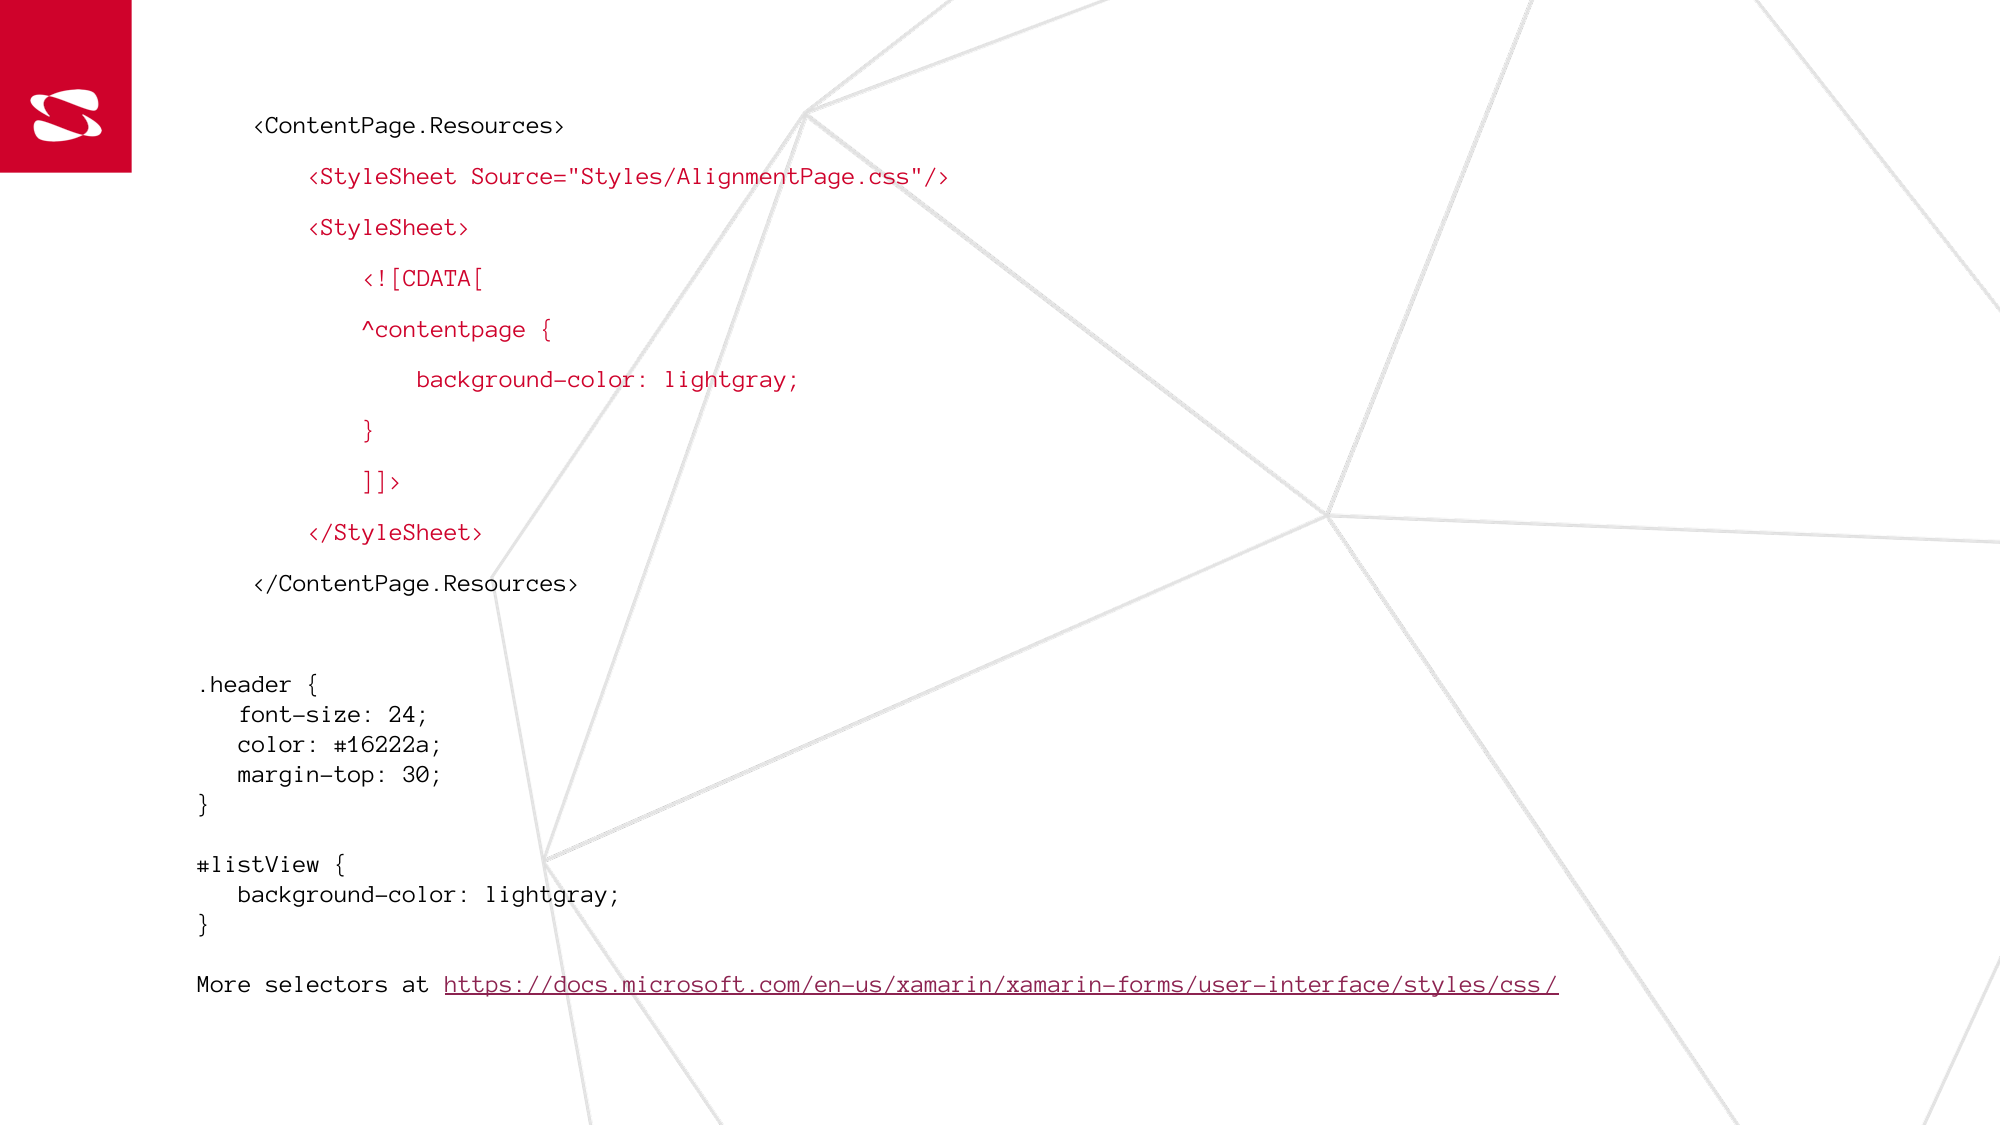

<ContentPage.Resources>
        <StyleSheet Source="Styles/AlignmentPage.css"/>
        <StyleSheet>
            <![CDATA[
            ^contentpage {
                background-color: lightgray;
            }
            ]]>
        </StyleSheet>
    </ContentPage.Resources>

.header {
   font-size: 24;
   color: #16222a;
   margin-top: 30;
}
#listView {
   background-color: lightgray;
}
More selectors at https://docs.microsoft.com/en-us/xamarin/xamarin-forms/user-interface/styles/css/